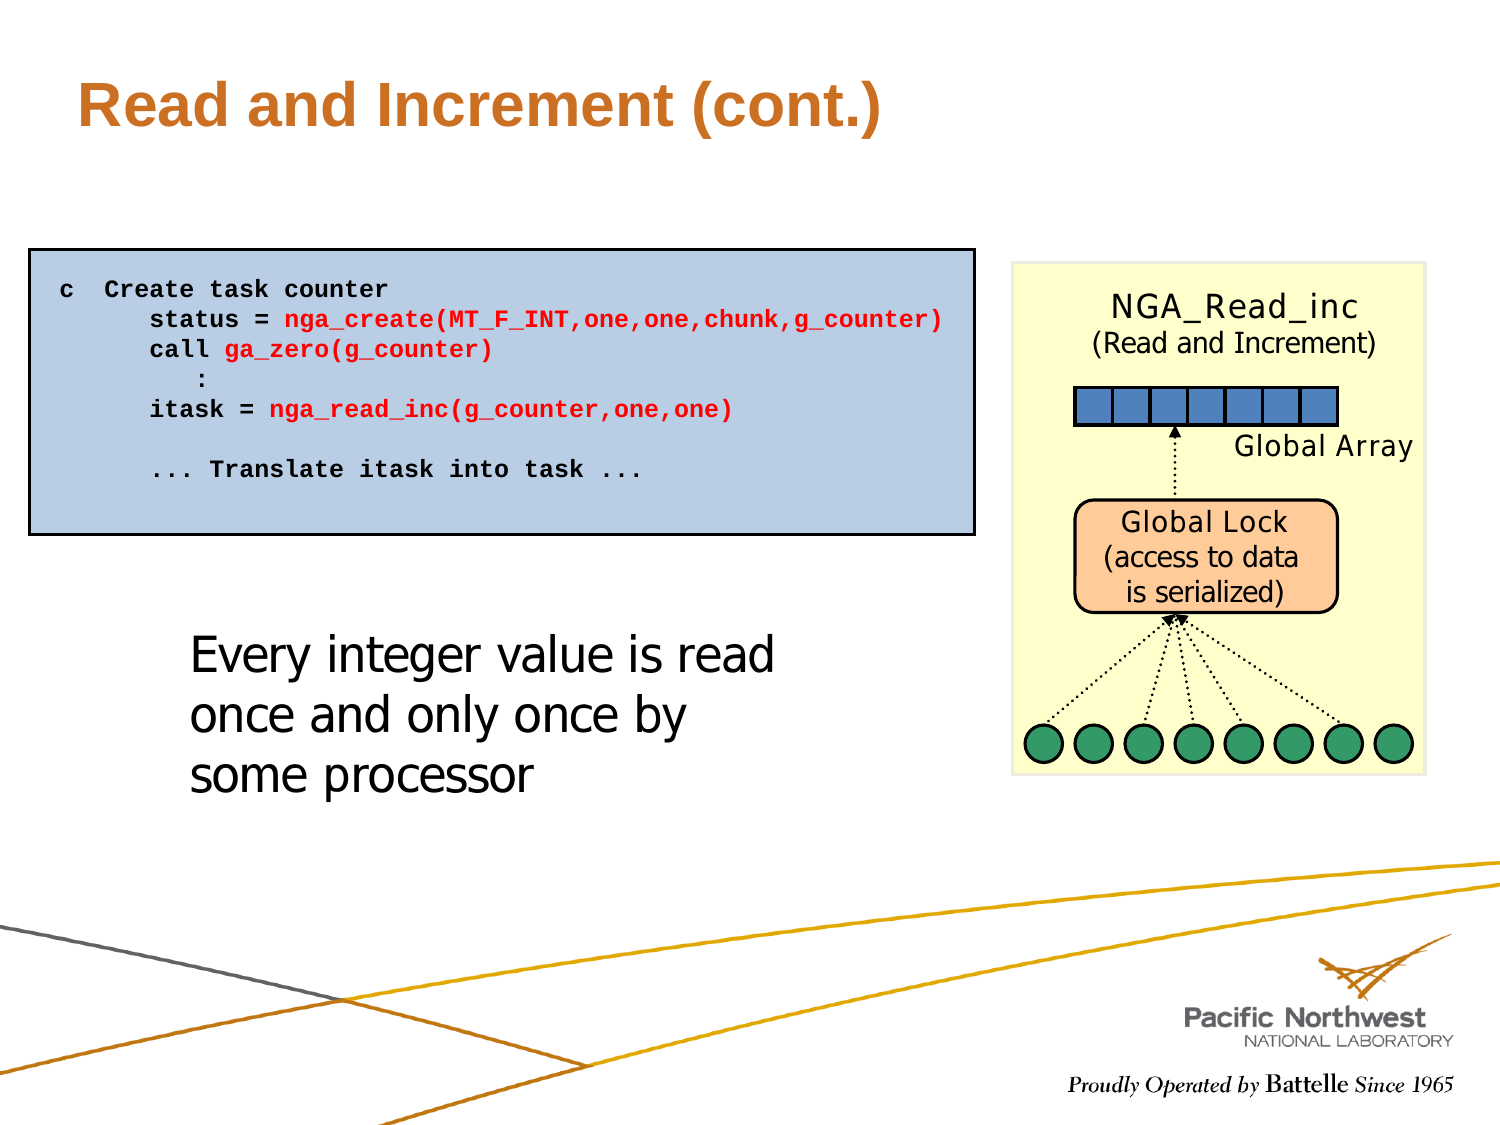

# Read and Increment (cont.)
c  Create task counter
      status = nga_create(MT_F_INT,one,one,chunk,g_counter)
      call ga_zero(g_counter)
         :
      itask = nga_read_inc(g_counter,one,one)

      ... Translate itask into task ...

NGA_Read_inc
(Read and Increment)

Global Array
Global Lock
(access to data
is serialized)

Every integer value is read once and only once by some processor